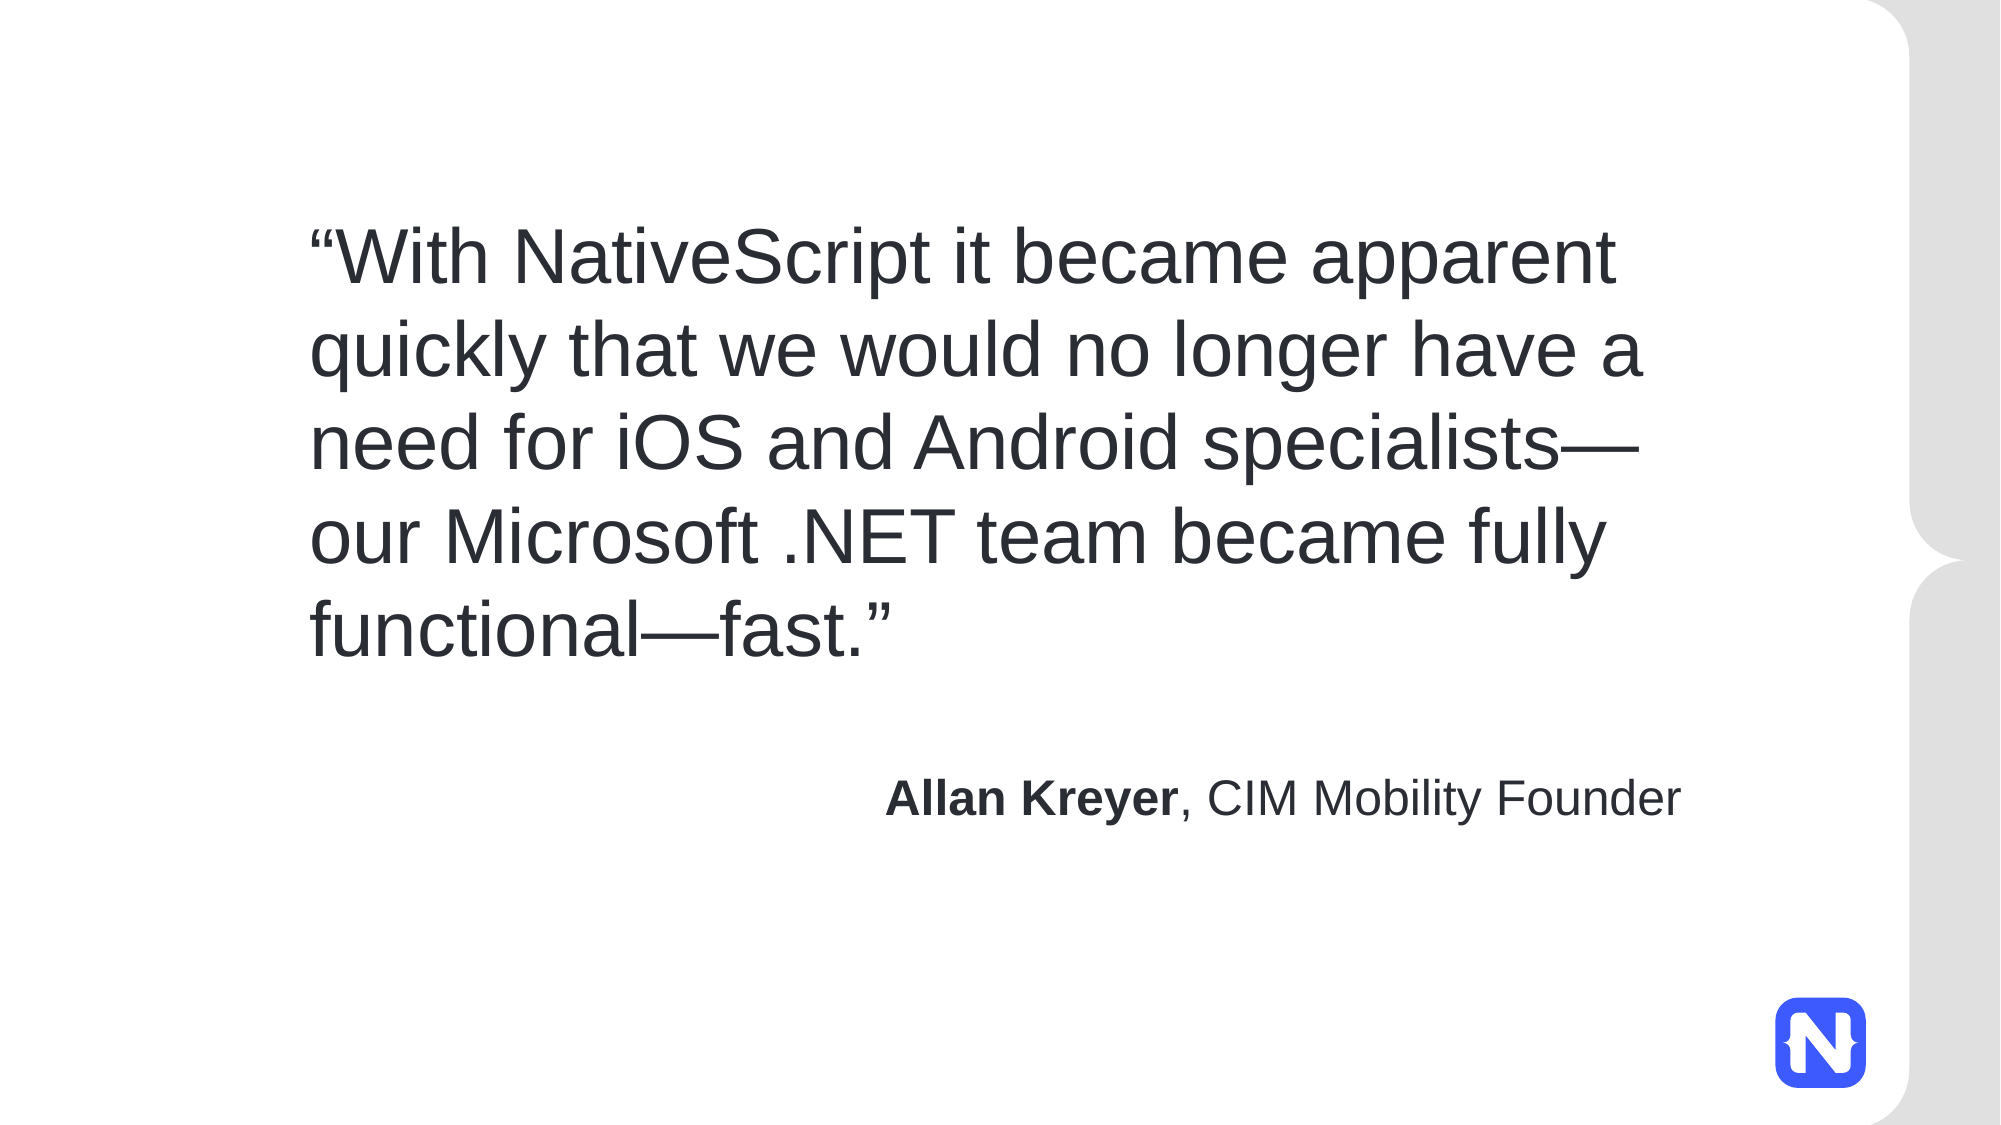

“With NativeScript it became apparent quickly that we would no longer have a need for iOS and Android specialists—our Microsoft .NET team became fully functional—fast.”
Allan Kreyer, CIM Mobility Founder